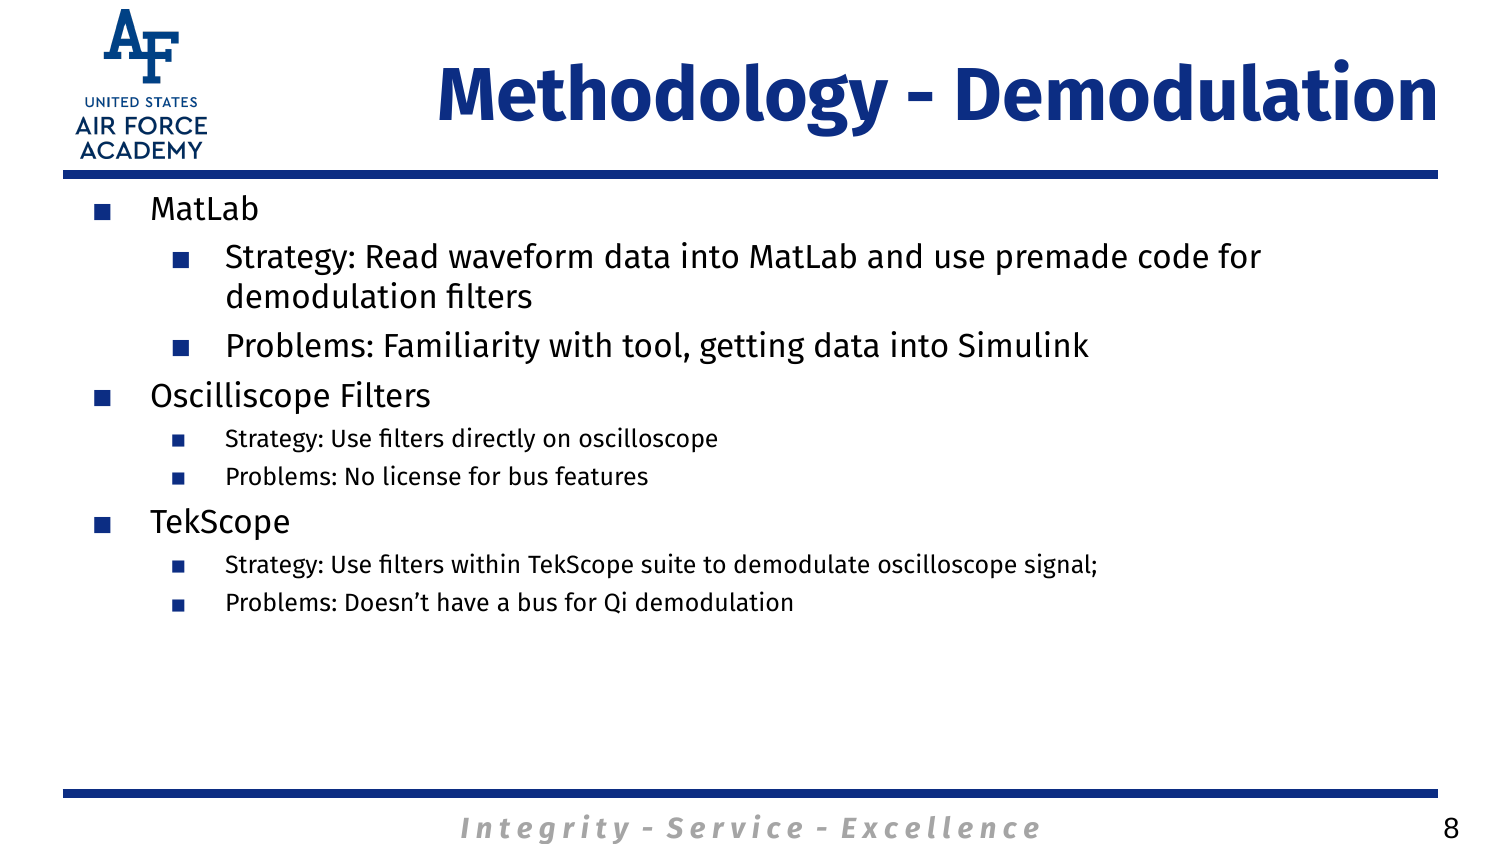

# Methodology - Demodulation
MatLab
Strategy: Read waveform data into MatLab and use premade code for demodulation filters
Problems: Familiarity with tool, getting data into Simulink
Oscilliscope Filters
Strategy: Use filters directly on oscilloscope
Problems: No license for bus features
TekScope
Strategy: Use filters within TekScope suite to demodulate oscilloscope signal;
Problems: Doesn’t have a bus for Qi demodulation

8